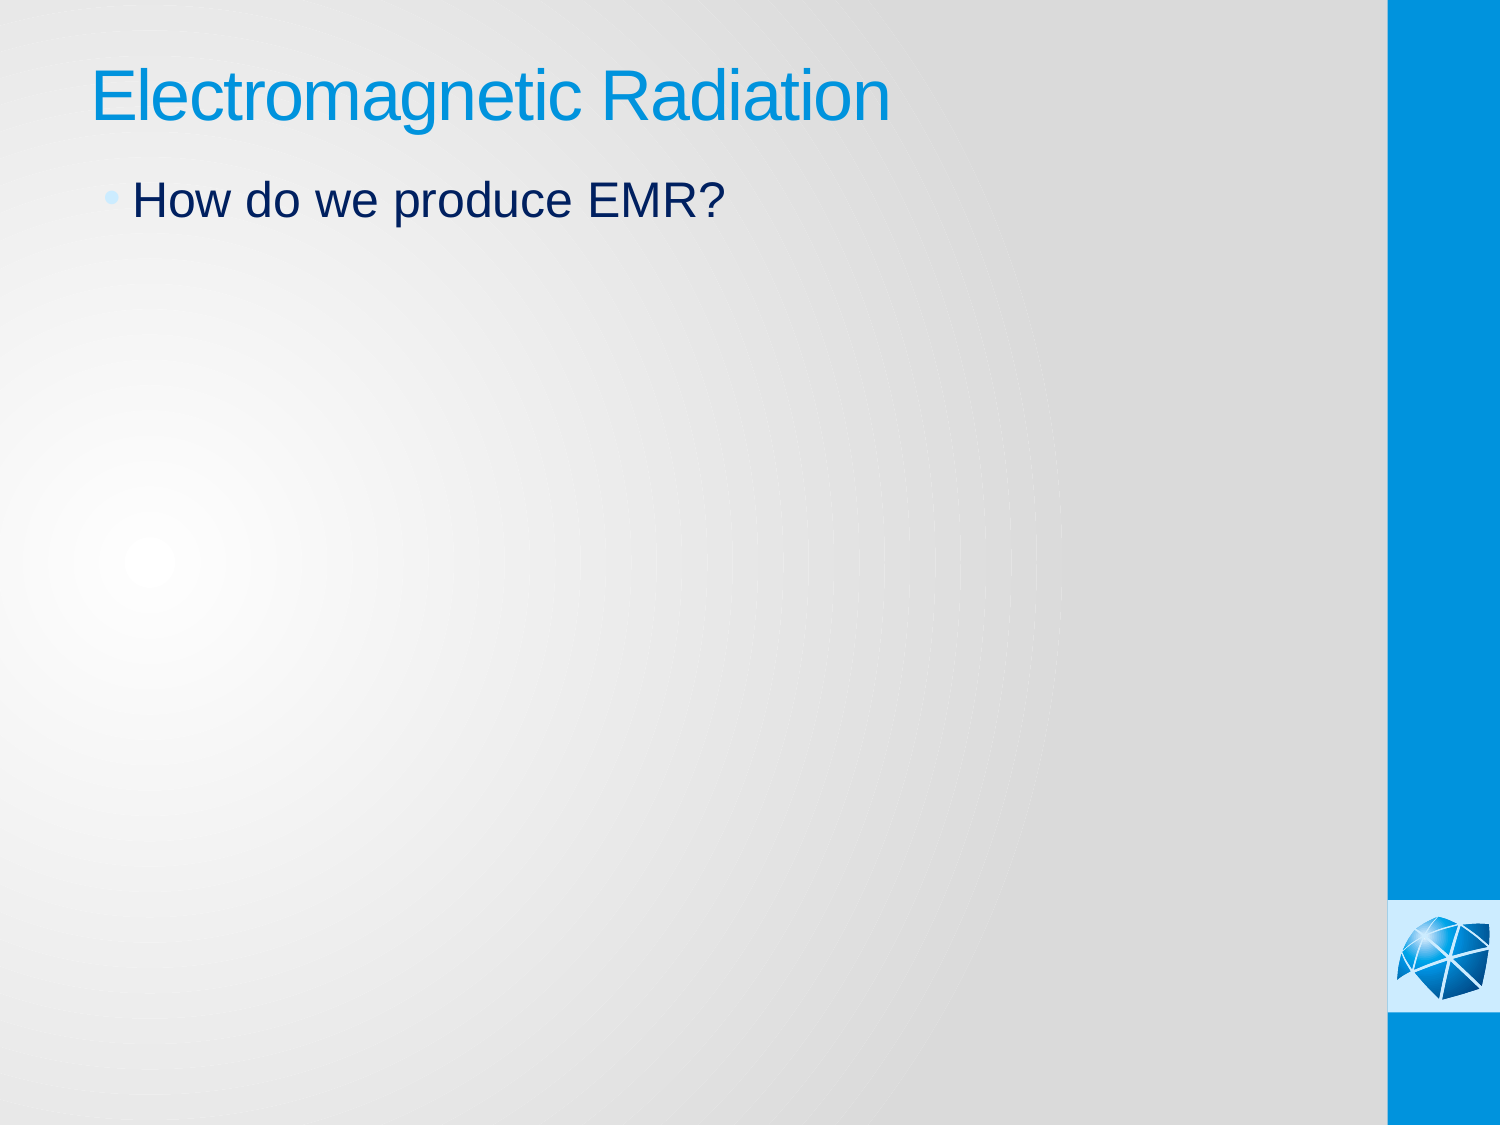

# Electromagnetic Radiation
How do we produce EMR?